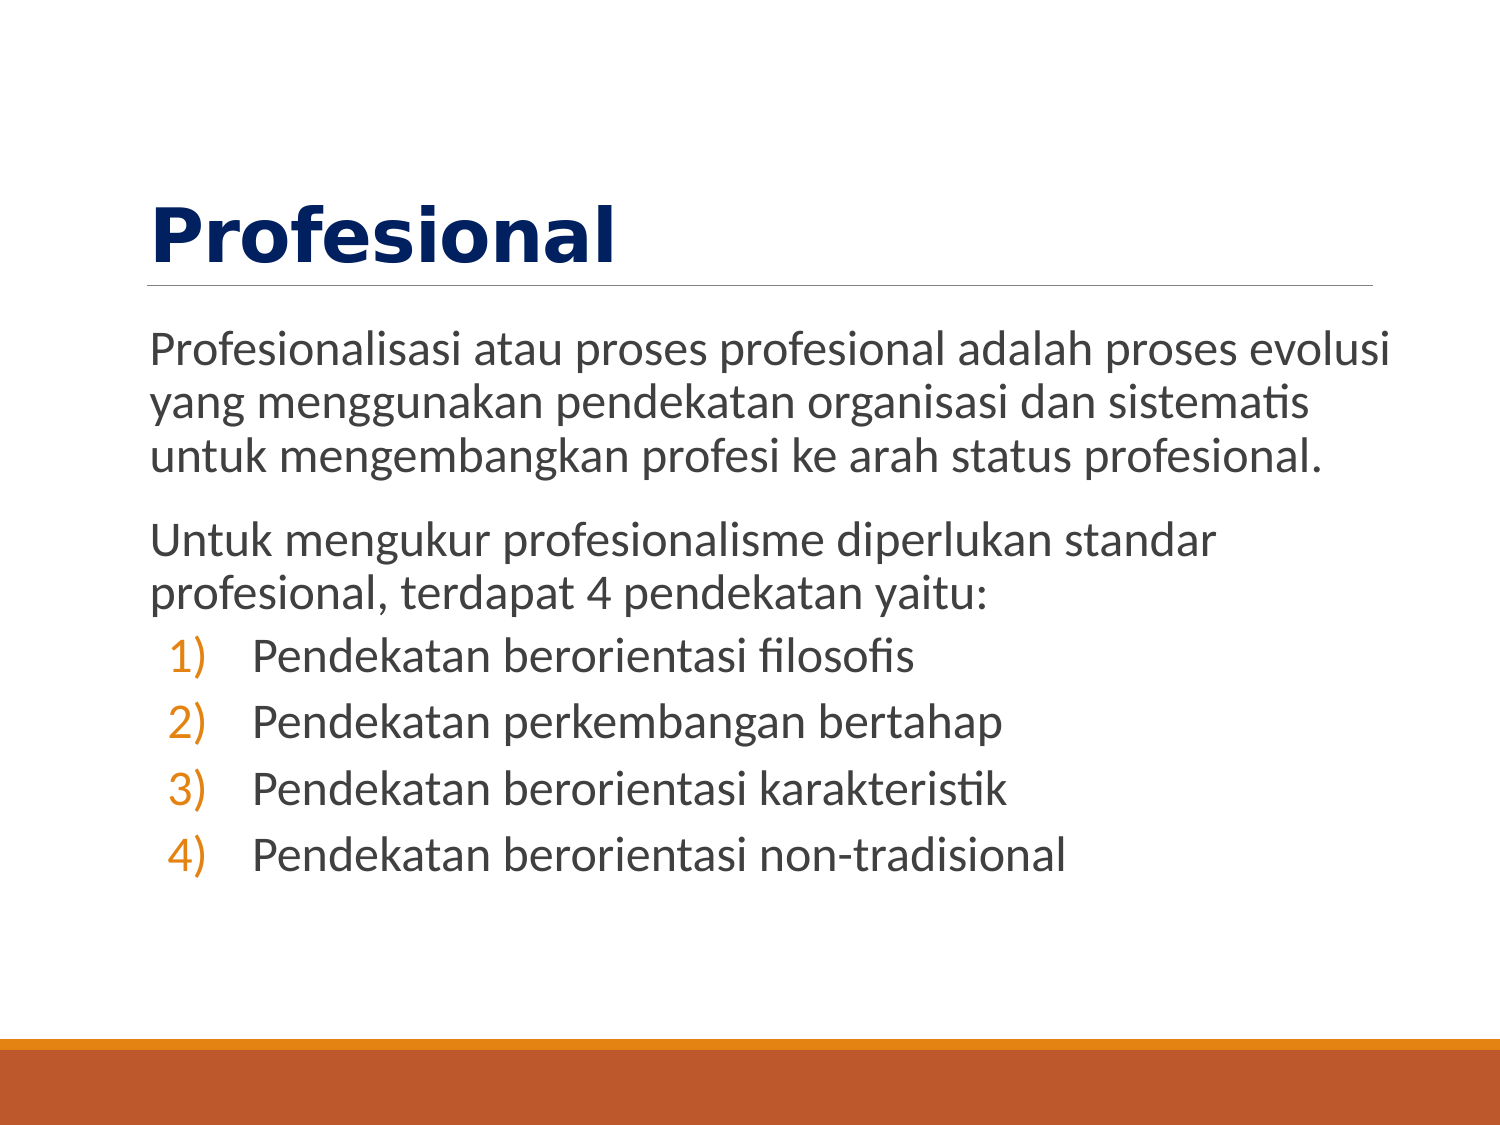

# Profesional
Profesionalisasi atau proses profesional adalah proses evolusi yang menggunakan pendekatan organisasi dan sistematis untuk mengembangkan profesi ke arah status profesional.
Untuk mengukur profesionalisme diperlukan standar profesional, terdapat 4 pendekatan yaitu:
Pendekatan berorientasi filosofis
Pendekatan perkembangan bertahap
Pendekatan berorientasi karakteristik
Pendekatan berorientasi non-tradisional